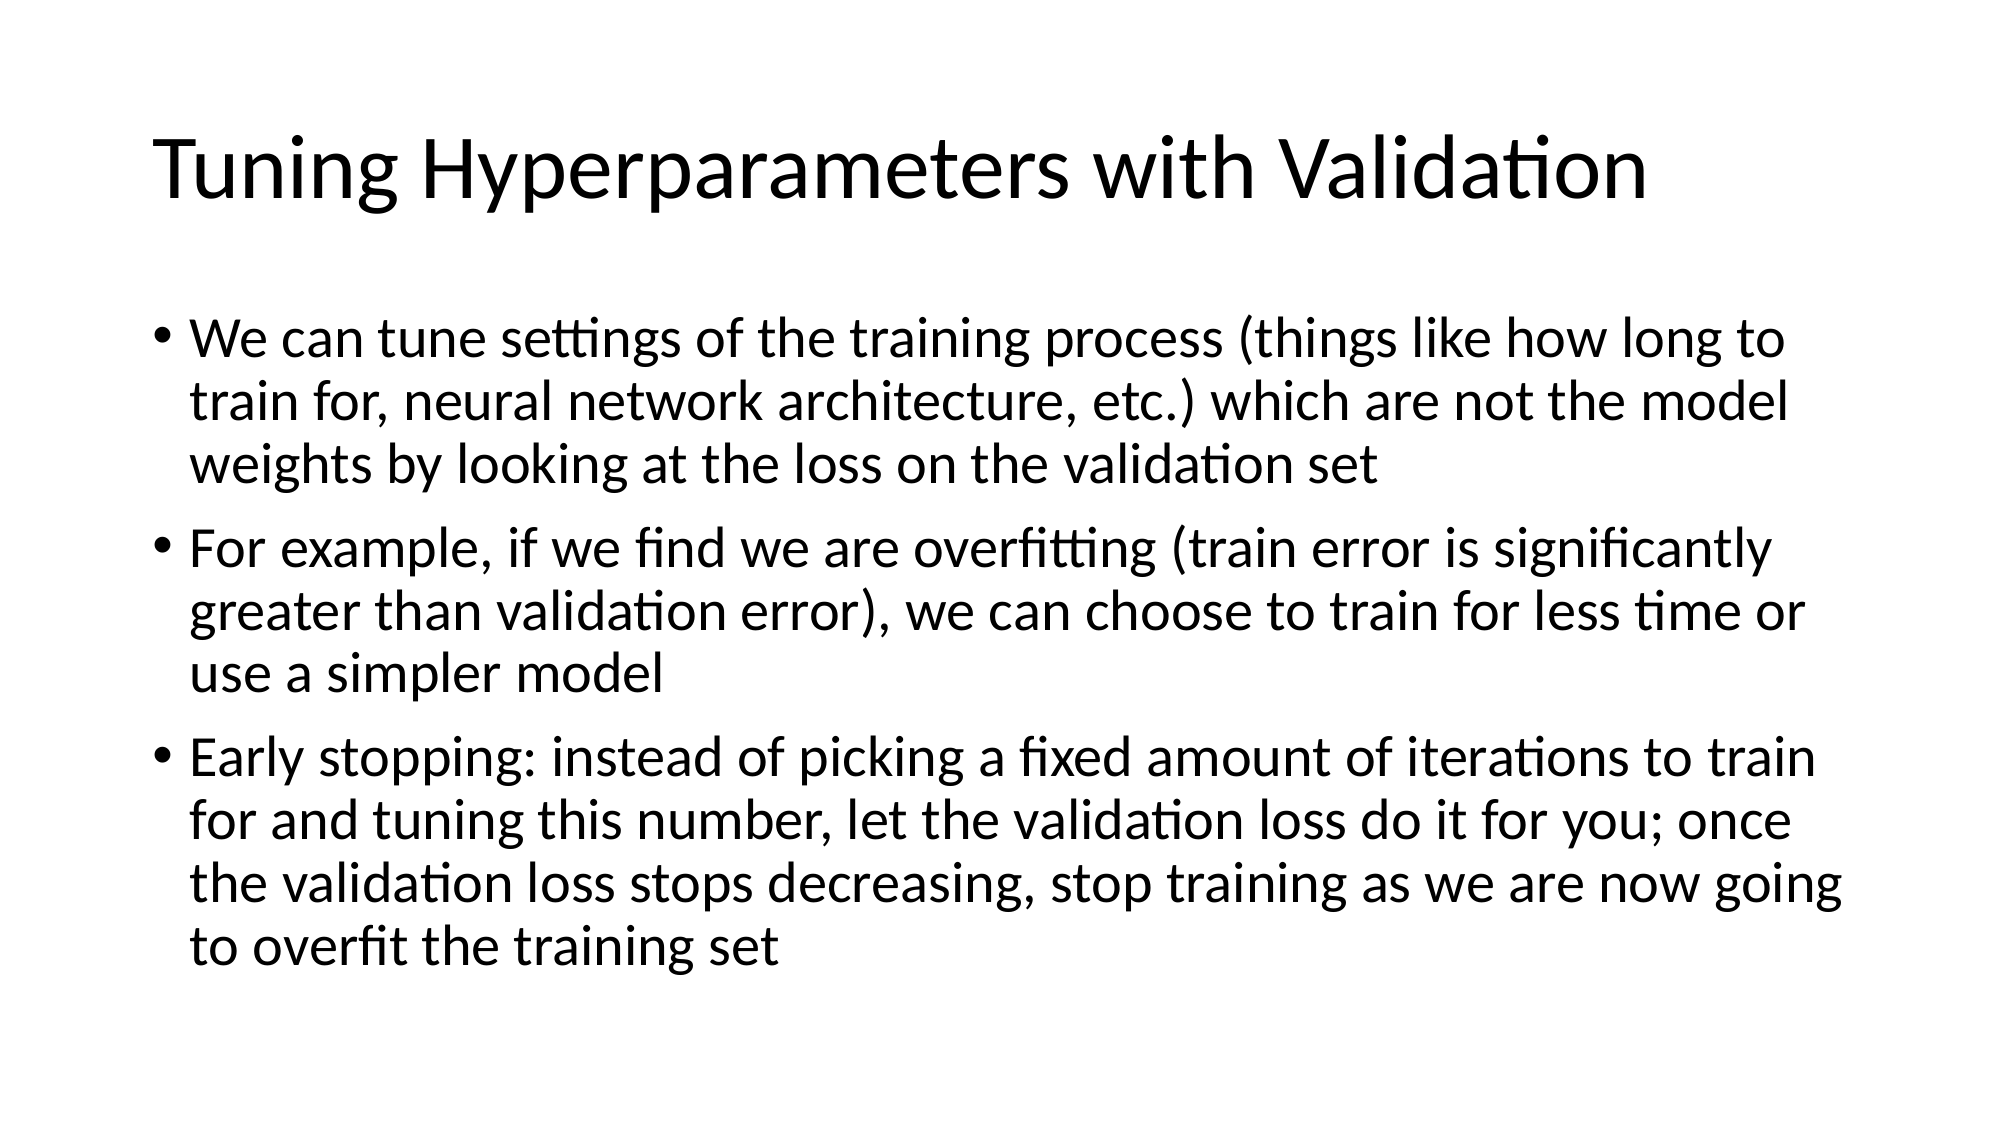

# Tuning Hyperparameters with Validation
We can tune settings of the training process (things like how long to train for, neural network architecture, etc.) which are not the model weights by looking at the loss on the validation set
For example, if we find we are overfitting (train error is significantly greater than validation error), we can choose to train for less time or use a simpler model
Early stopping: instead of picking a fixed amount of iterations to train for and tuning this number, let the validation loss do it for you; once the validation loss stops decreasing, stop training as we are now going to overfit the training set